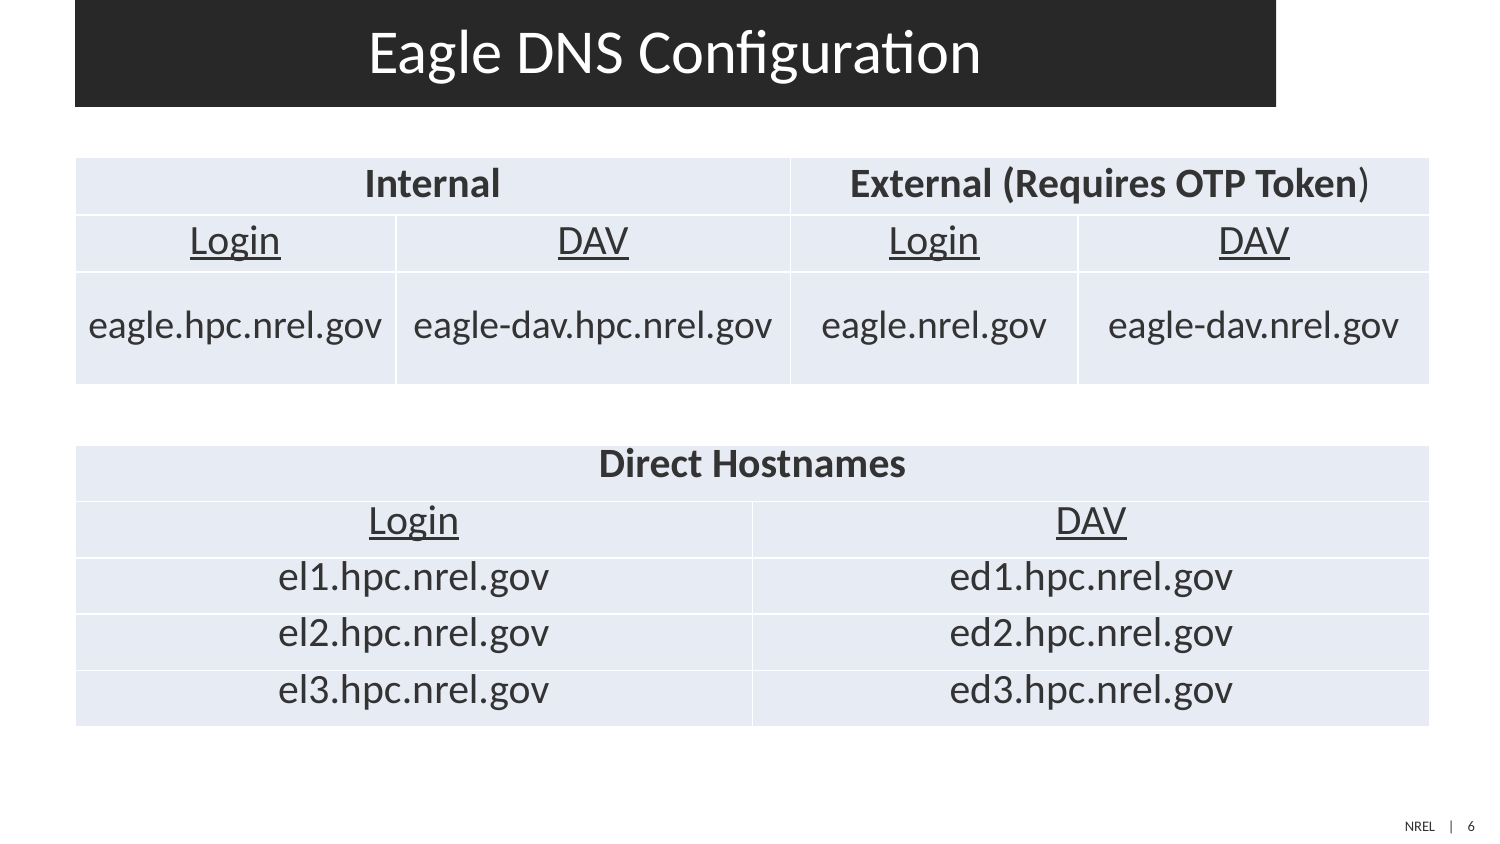

# Eagle DNS Configuration
| Internal |  | External (Requires OTP Token) |  |
| --- | --- | --- | --- |
| Login | DAV | Login | DAV |
| eagle.hpc.nrel.gov | eagle-dav.hpc.nrel.gov | eagle.nrel.gov | eagle-dav.nrel.gov |
| Direct Hostnames |  |
| --- | --- |
| Login | DAV |
| el1.hpc.nrel.gov | ed1.hpc.nrel.gov |
| el2.hpc.nrel.gov | ed2.hpc.nrel.gov |
| el3.hpc.nrel.gov | ed3.hpc.nrel.gov |